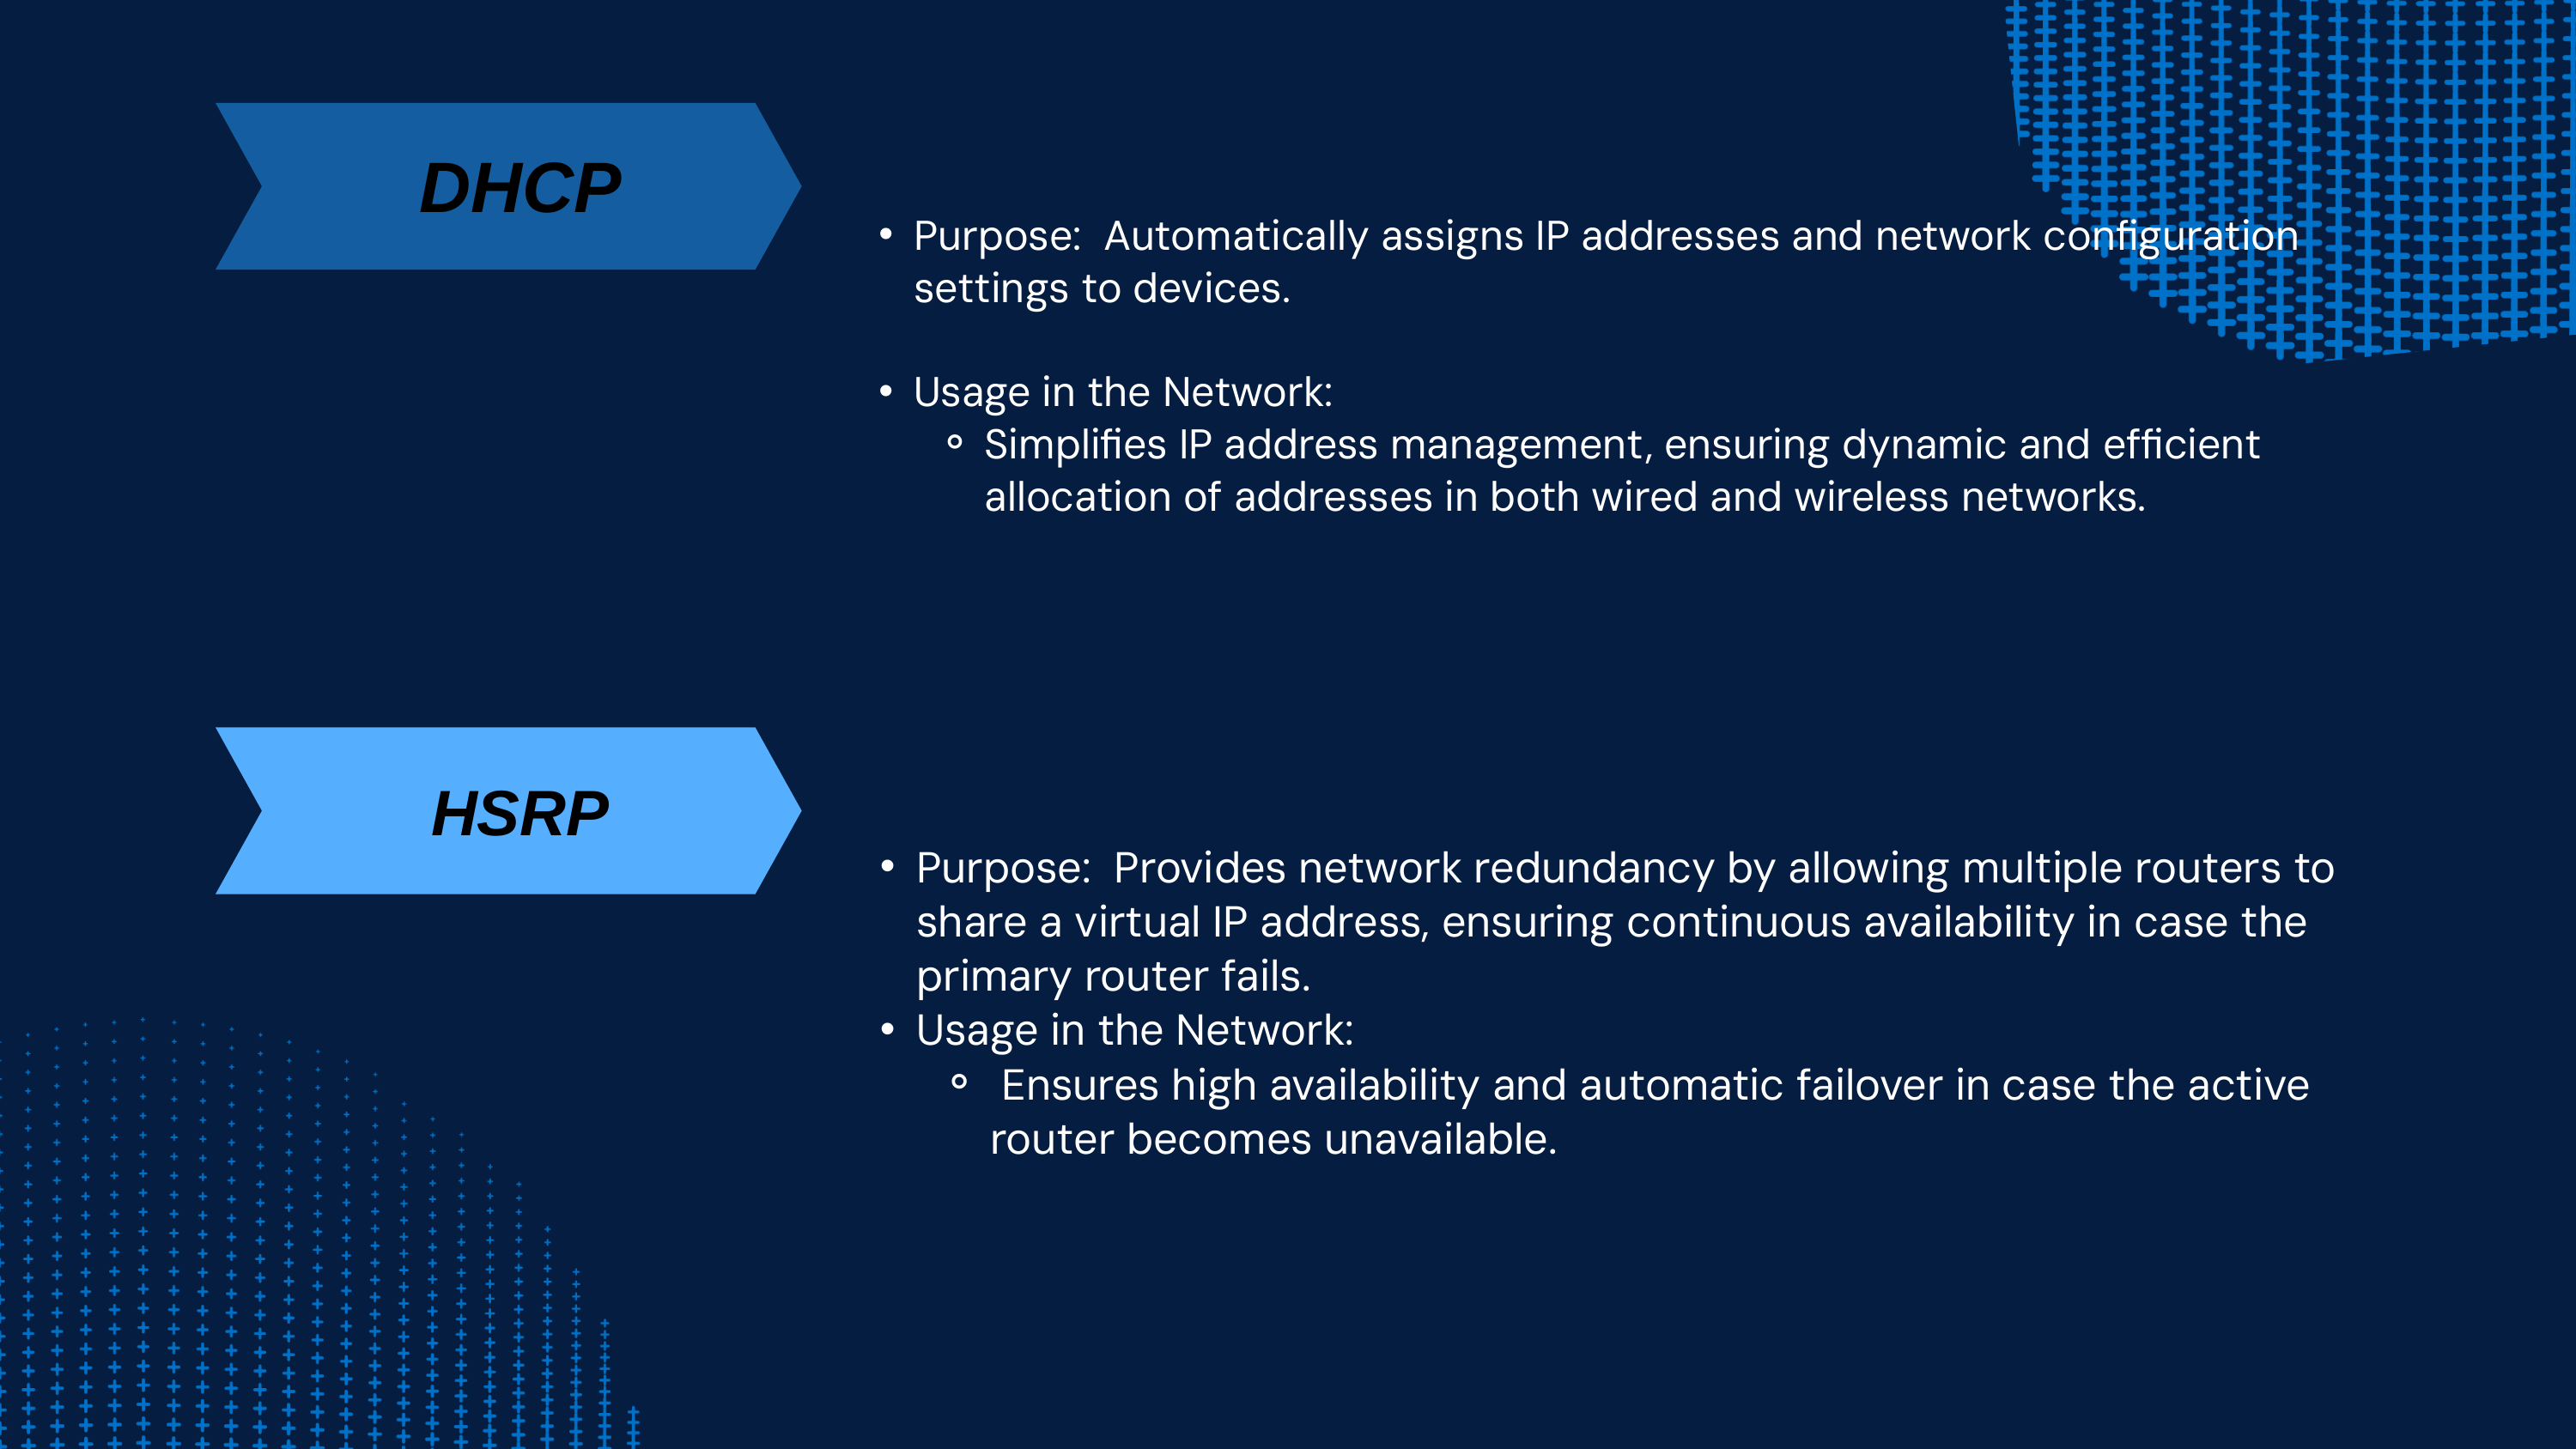

DHCP

Purpose:  Automatically assigns IP addresses and network configuration settings to devices.

Usage in the Network:
Simplifies IP address management, ensuring dynamic and efficient allocation of addresses in both wired and wireless networks.

January
February
March

HSRP

Purpose:  Provides network redundancy by allowing multiple routers to share a virtual IP address, ensuring continuous availability in case the primary router fails.
Usage in the Network:
 Ensures high availability and automatic failover in case the active router becomes unavailable.

April
May